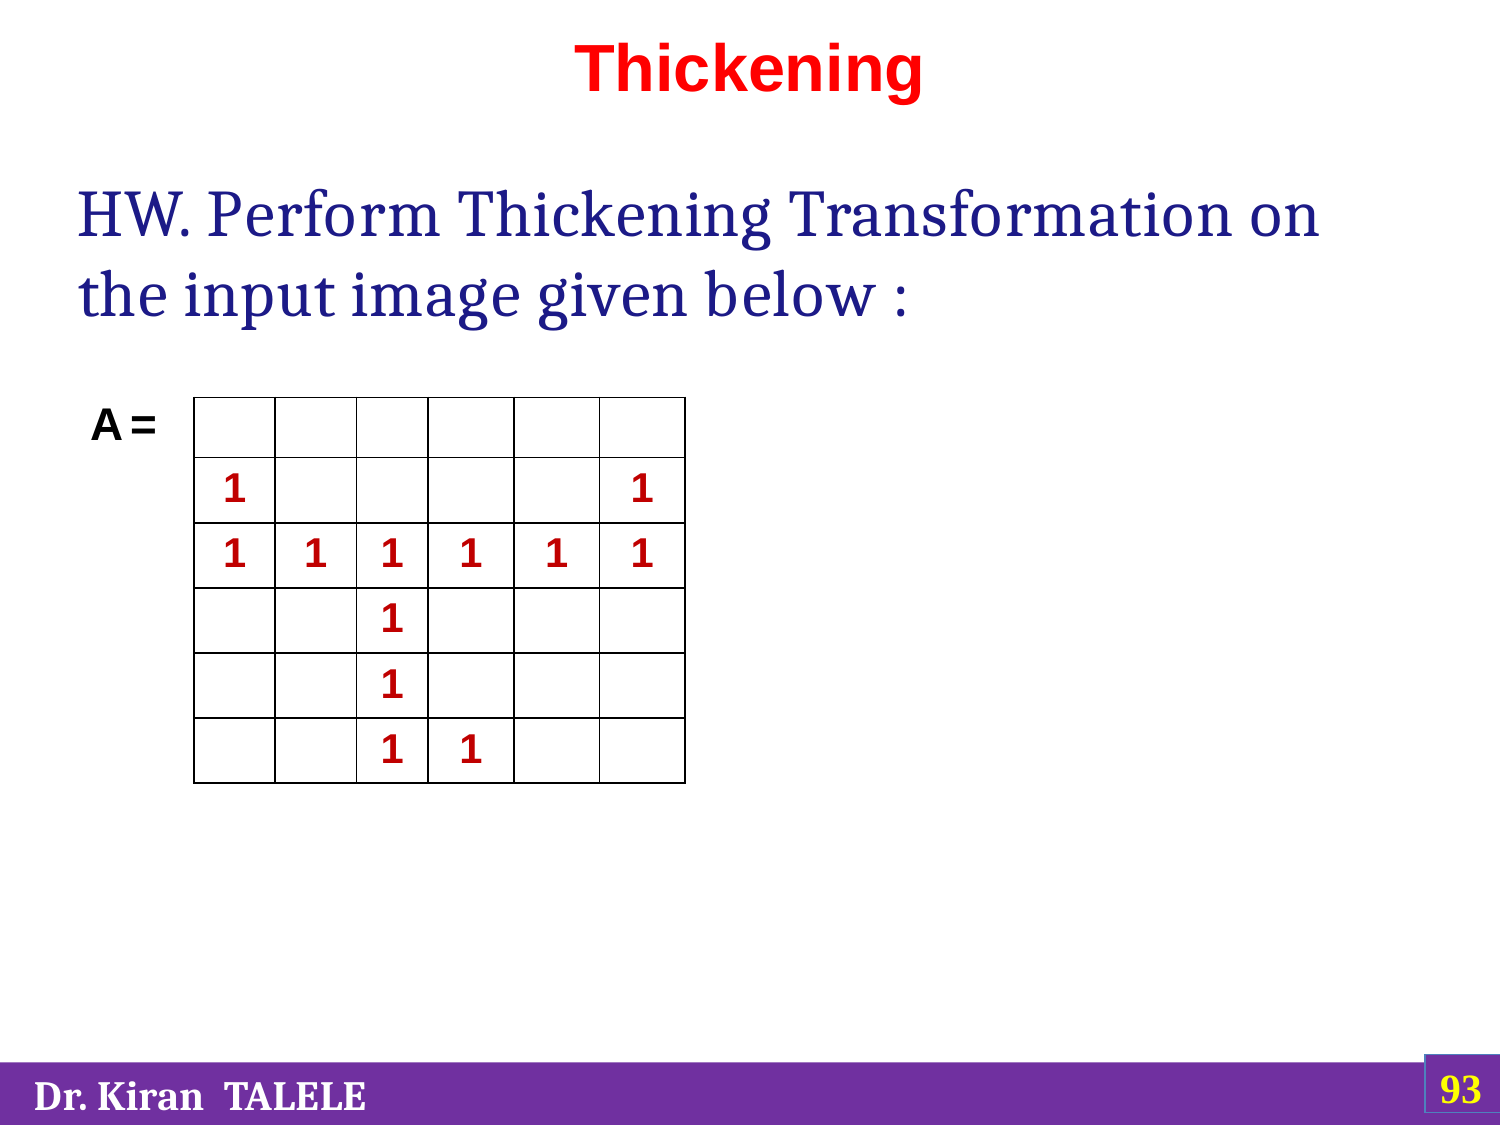

# Thickening
HW. Perform Thickening Transformation on the input image given below :
A =
|  |  |  |  |  |  |
| --- | --- | --- | --- | --- | --- |
| 1 |  |  |  |  | 1 |
| 1 | 1 | 1 | 1 | 1 | 1 |
|  |  | 1 |  |  |  |
|  |  | 1 |  |  |  |
|  |  | 1 | 1 |  |  |
93
  Dr. Kiran  TALELE